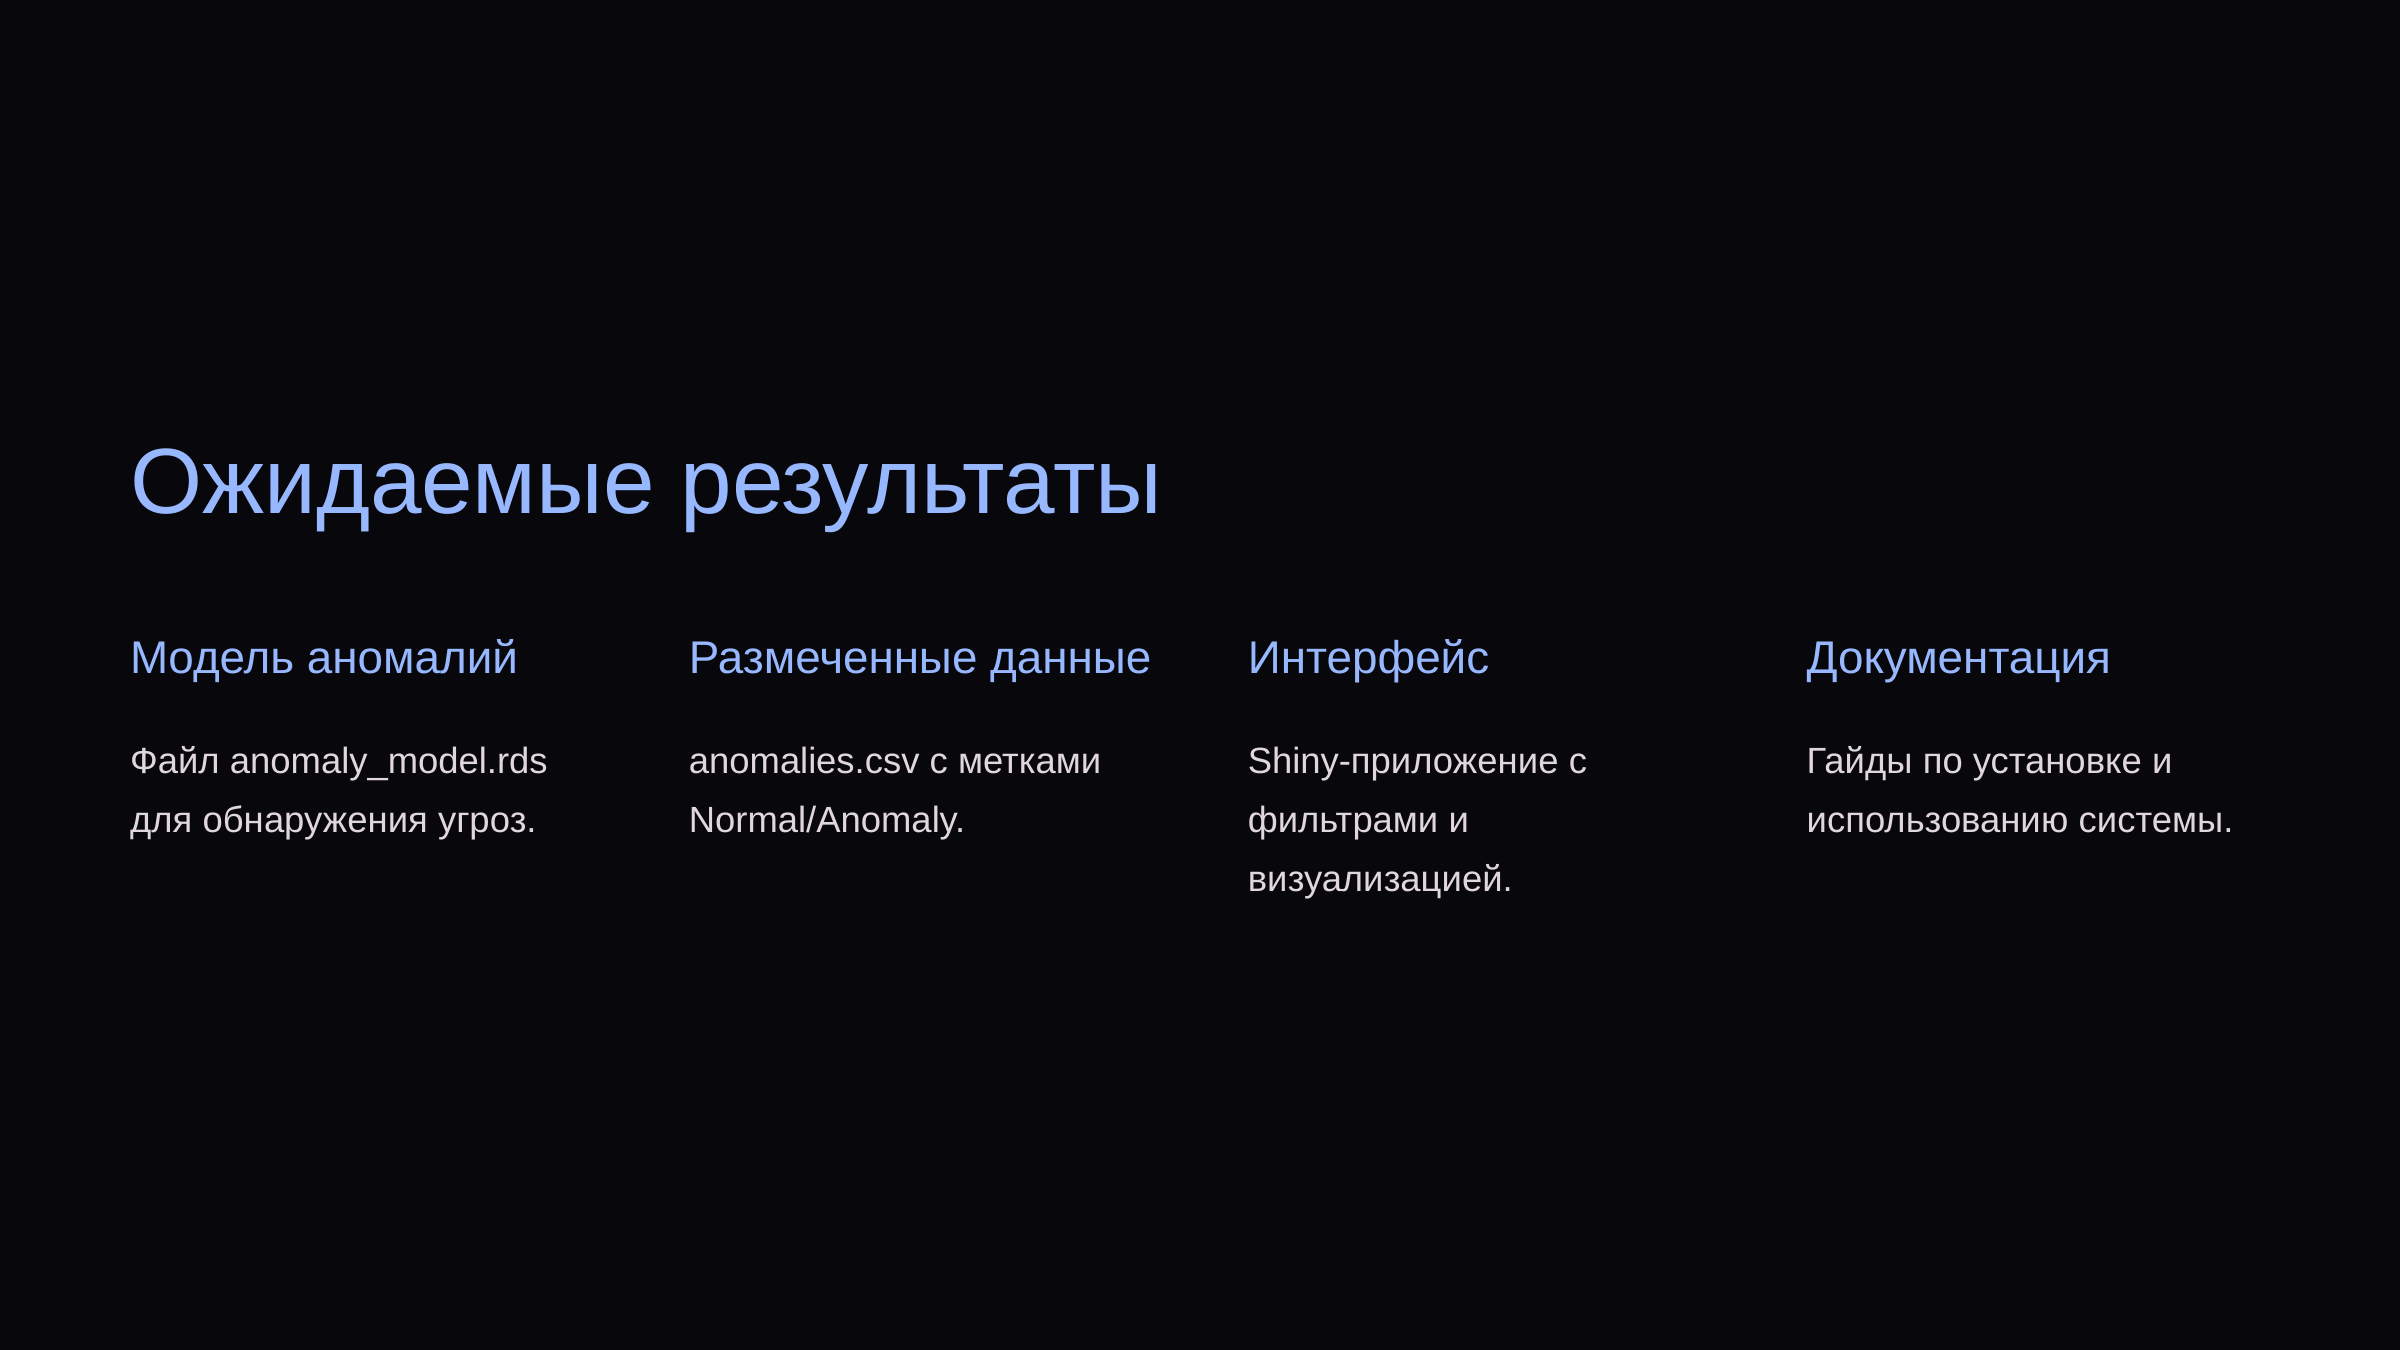

Ожидаемые результаты
Модель аномалий
Размеченные данные
Интерфейс
Документация
Файл anomaly_model.rds для обнаружения угроз.
anomalies.csv с метками Normal/Anomaly.
Shiny-приложение с фильтрами и визуализацией.
Гайды по установке и использованию системы.